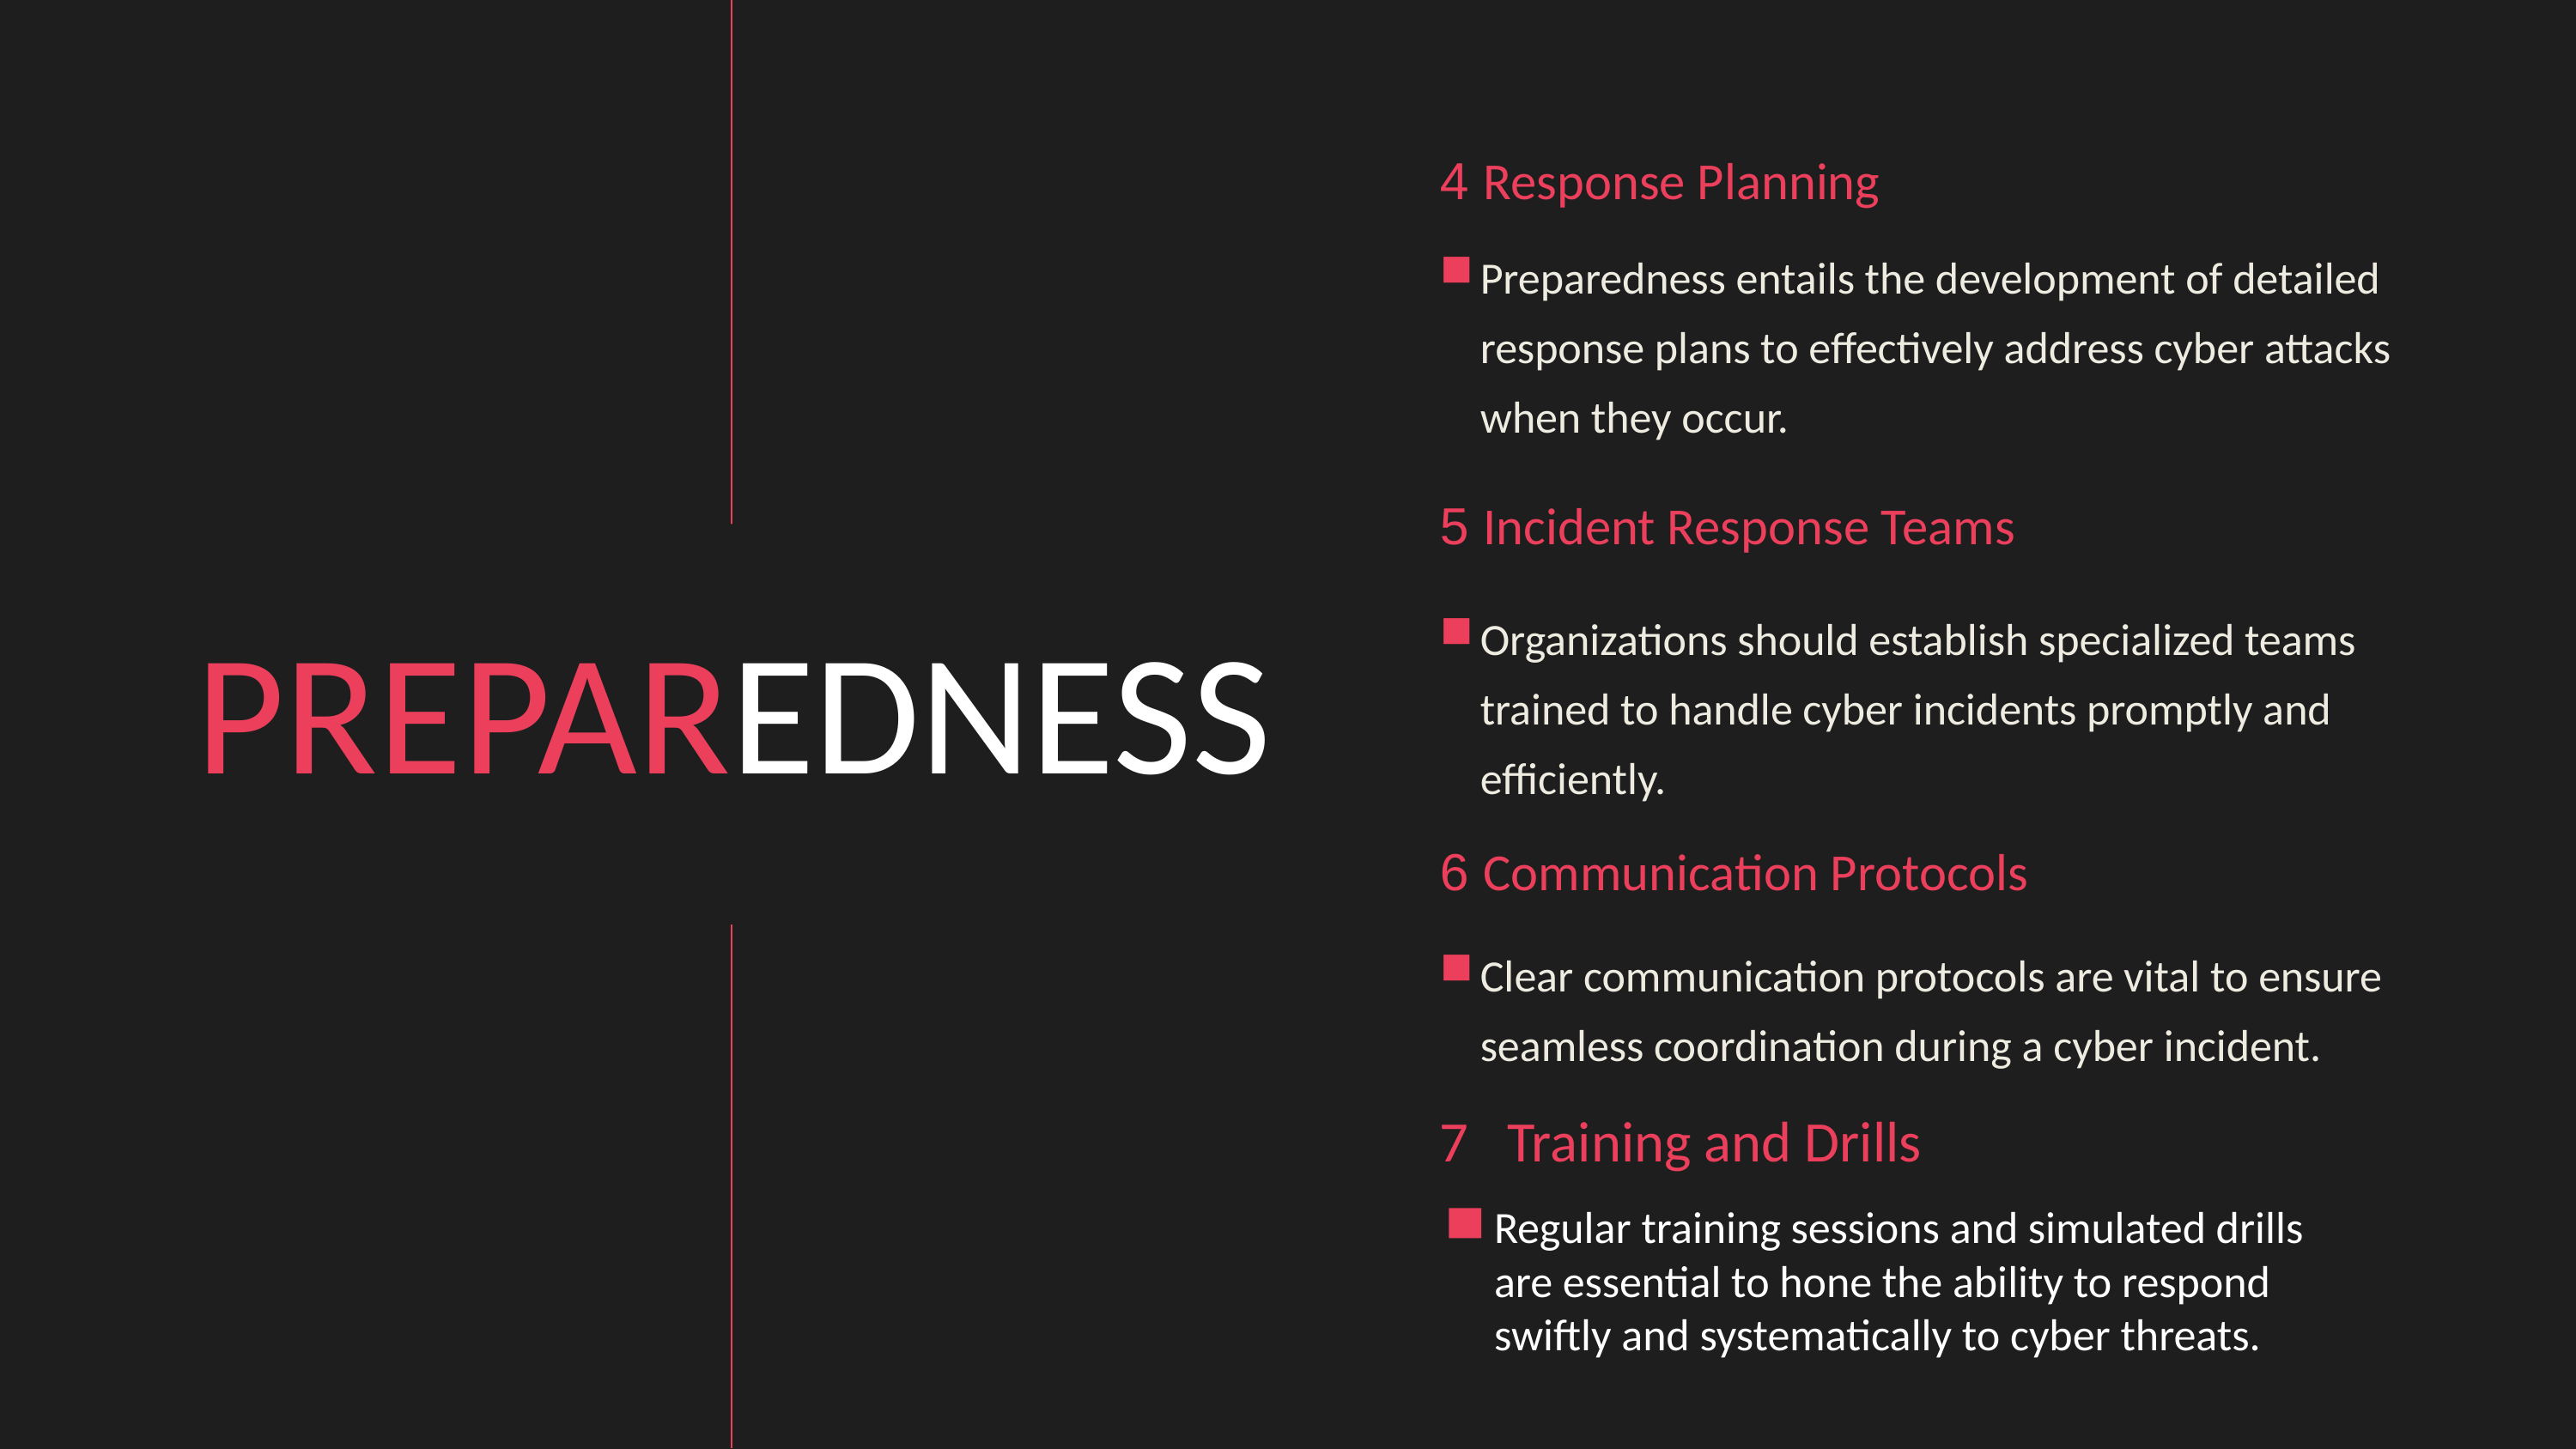

4 Response Planning
Preparedness entails the development of detailed response plans to effectively address cyber attacks when they occur.
5 Incident Response Teams
PREPAREDNESS
Organizations should establish specialized teams trained to handle cyber incidents promptly and efficiently.
6 Communication Protocols
Clear communication protocols are vital to ensure seamless coordination during a cyber incident.

7   Training and Drills
Regular training sessions and simulated drills are essential to hone the ability to respond swiftly and systematically to cyber threats.